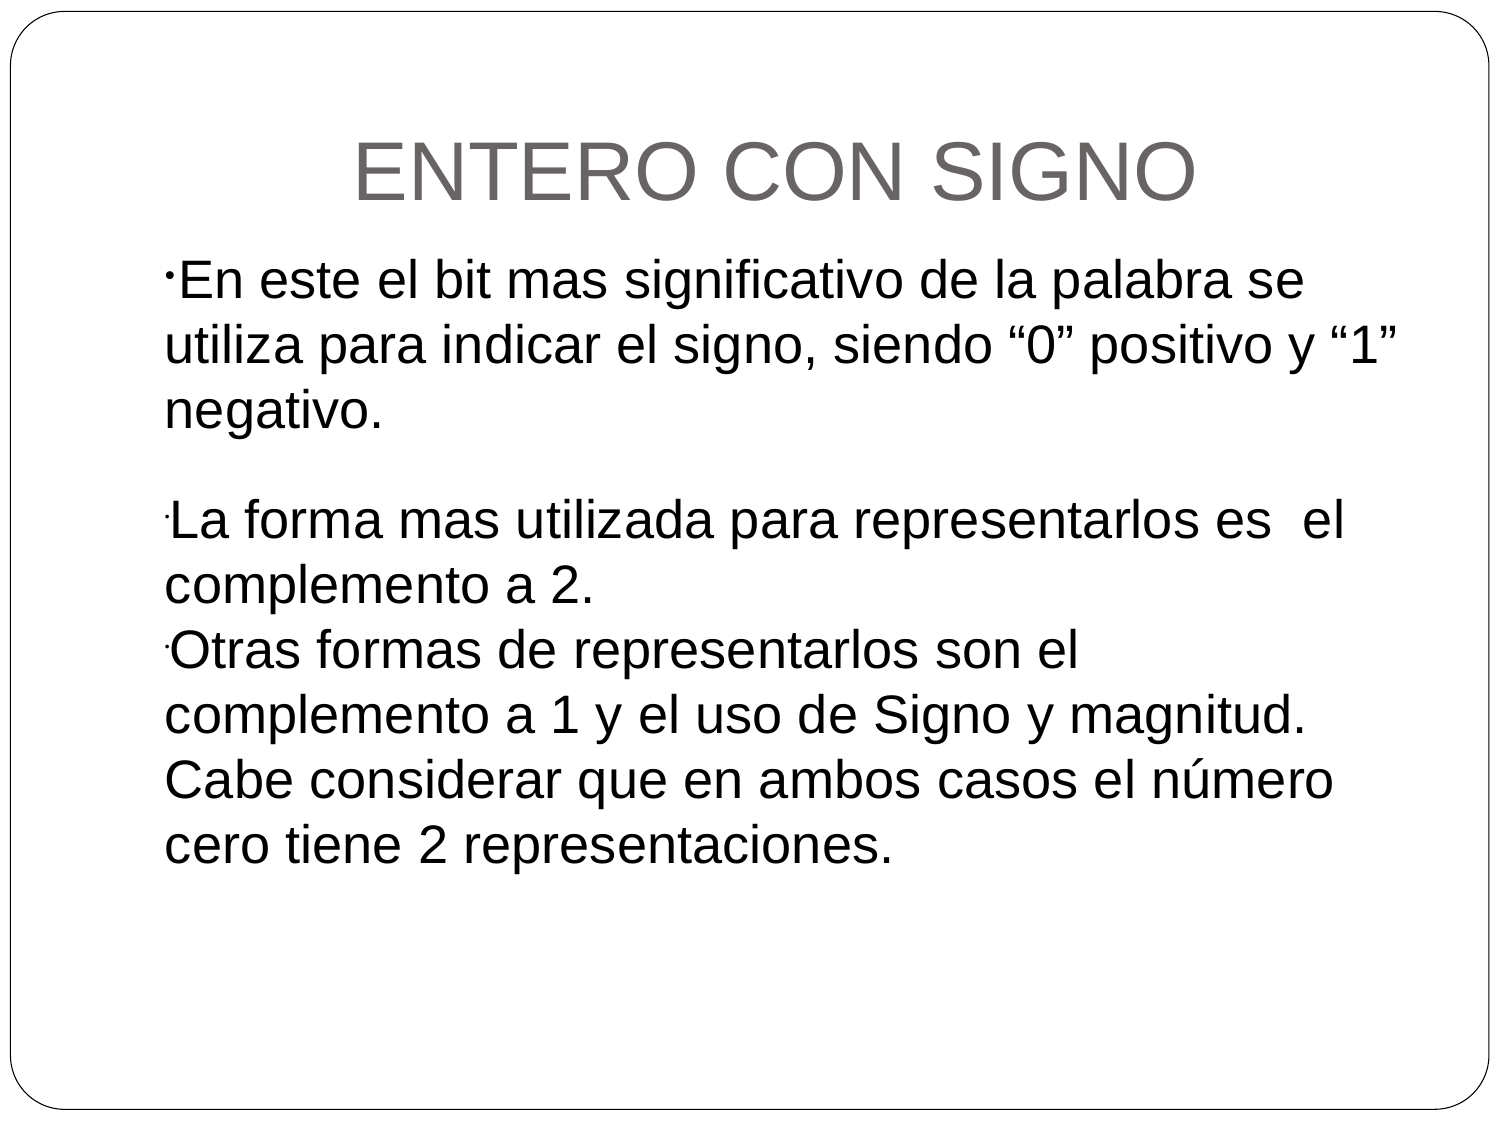

ENTERO CON SIGNO
En este el bit mas significativo de la palabra se utiliza para indicar el signo, siendo “0” positivo y “1” negativo.

La forma mas utilizada para representarlos es  el complemento a 2.
Otras formas de representarlos son el complemento a 1 y el uso de Signo y magnitud. Cabe considerar que en ambos casos el número cero tiene 2 representaciones.